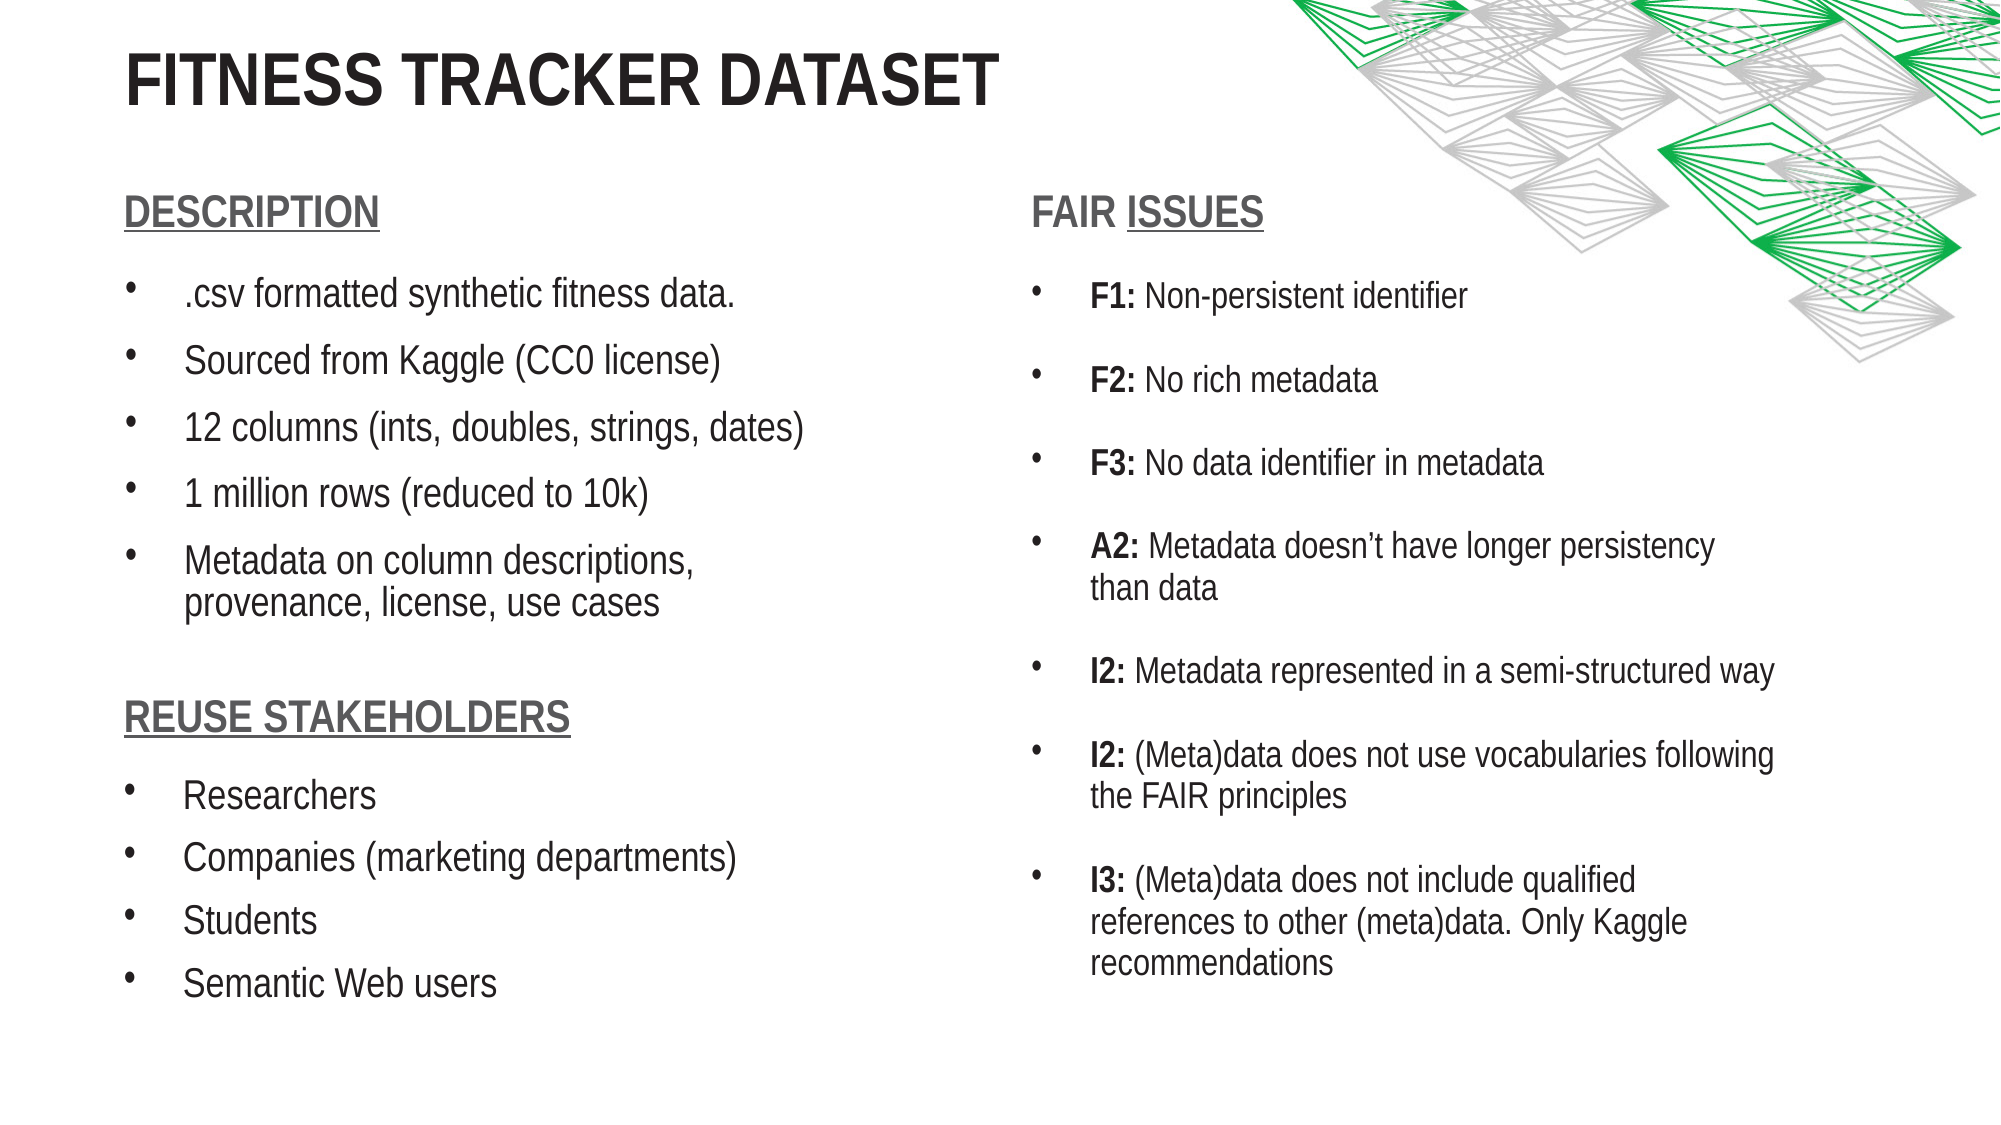

# Fitness tracker dataset
Description
FAIR Issues
.csv formatted synthetic fitness data.
Sourced from Kaggle (CC0 license)
12 columns (ints, doubles, strings, dates)
1 million rows (reduced to 10k)
Metadata on column descriptions, provenance, license, use cases

F1: Non-persistent identifier
F2: No rich metadata
F3: No data identifier in metadata
A2: Metadata doesn’t have longer persistency than data
I2: Metadata represented in a semi-structured way
I2: (Meta)data does not use vocabularies following the FAIR principles
I3: (Meta)data does not include qualified references to other (meta)data. Only Kaggle recommendations
Reuse stakeholders
Researchers
Companies (marketing departments)
Students
Semantic Web users

2